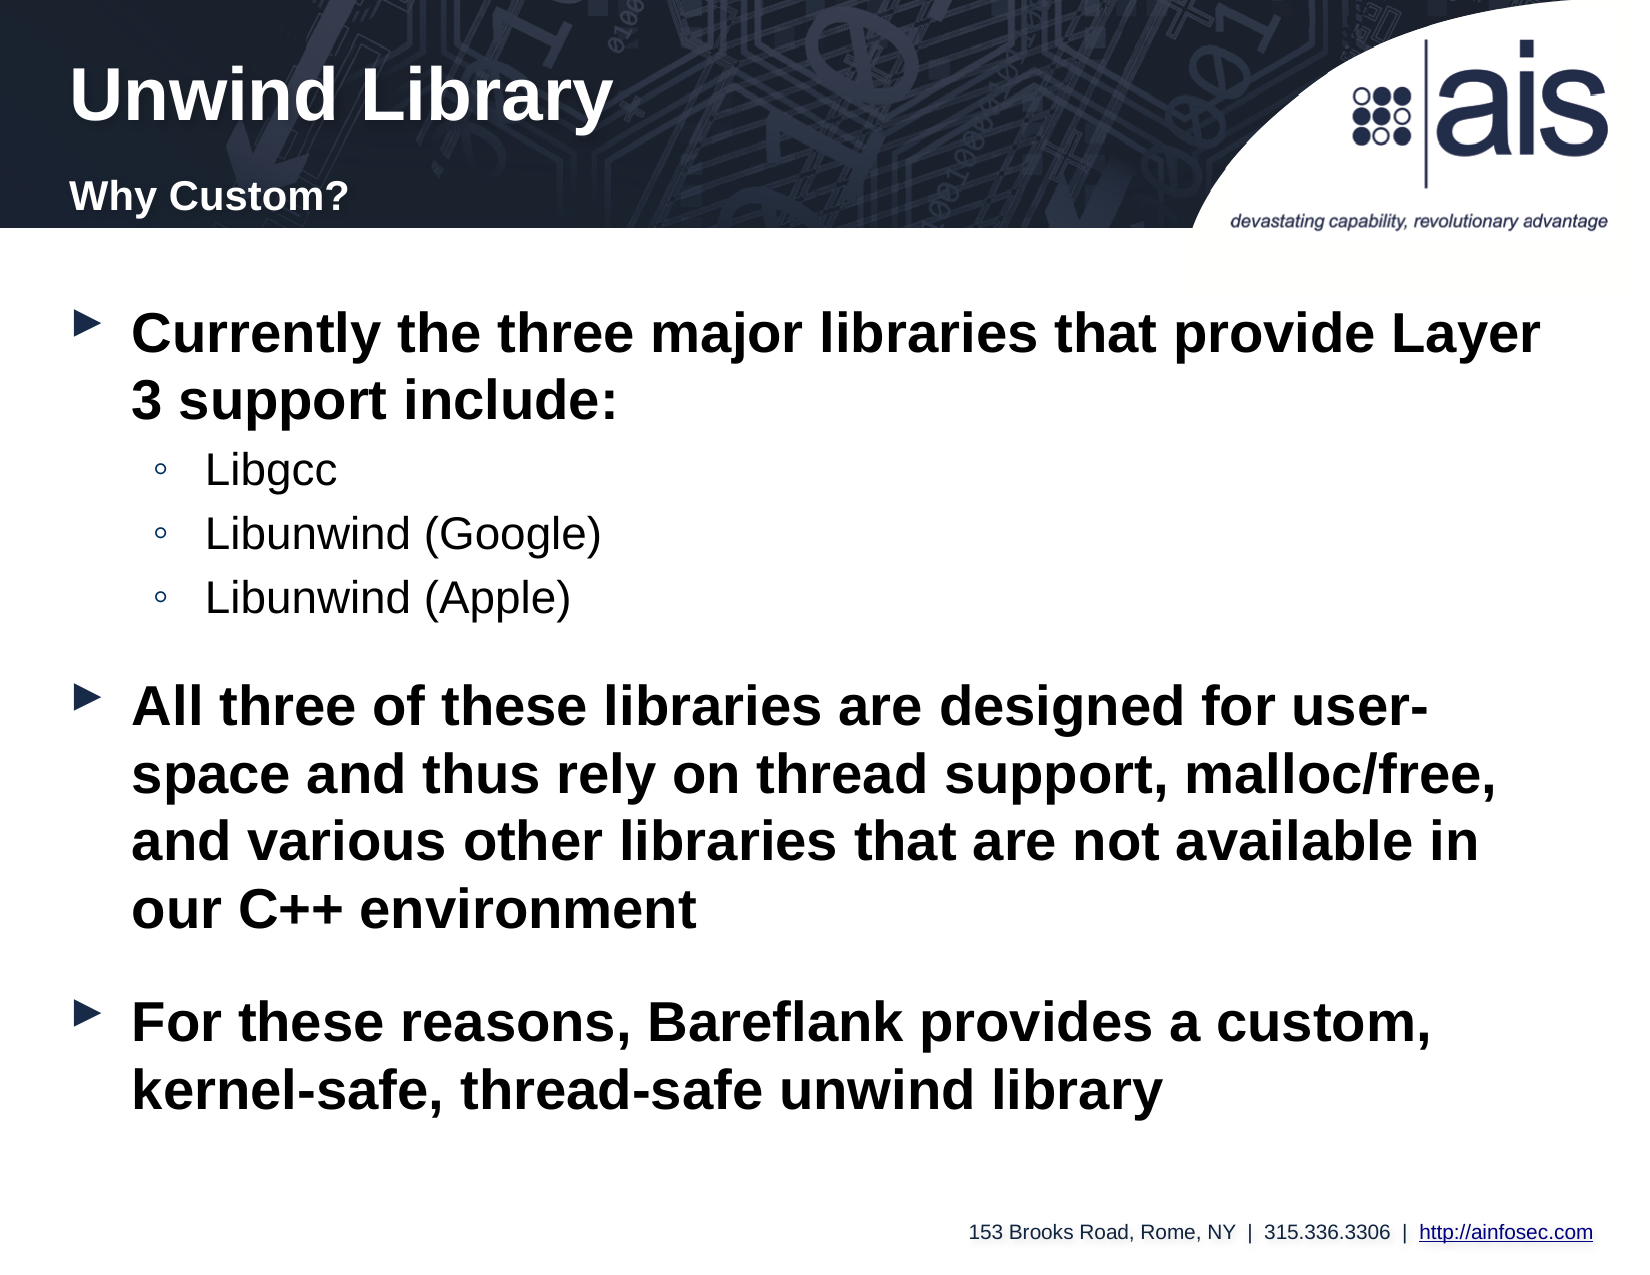

Unwind Library
Why Custom?
Currently the three major libraries that provide Layer 3 support include:
Libgcc
Libunwind (Google)
Libunwind (Apple)

All three of these libraries are designed for user-space and thus rely on thread support, malloc/free, and various other libraries that are not available in our C++ environment

For these reasons, Bareflank provides a custom, kernel-safe, thread-safe unwind library